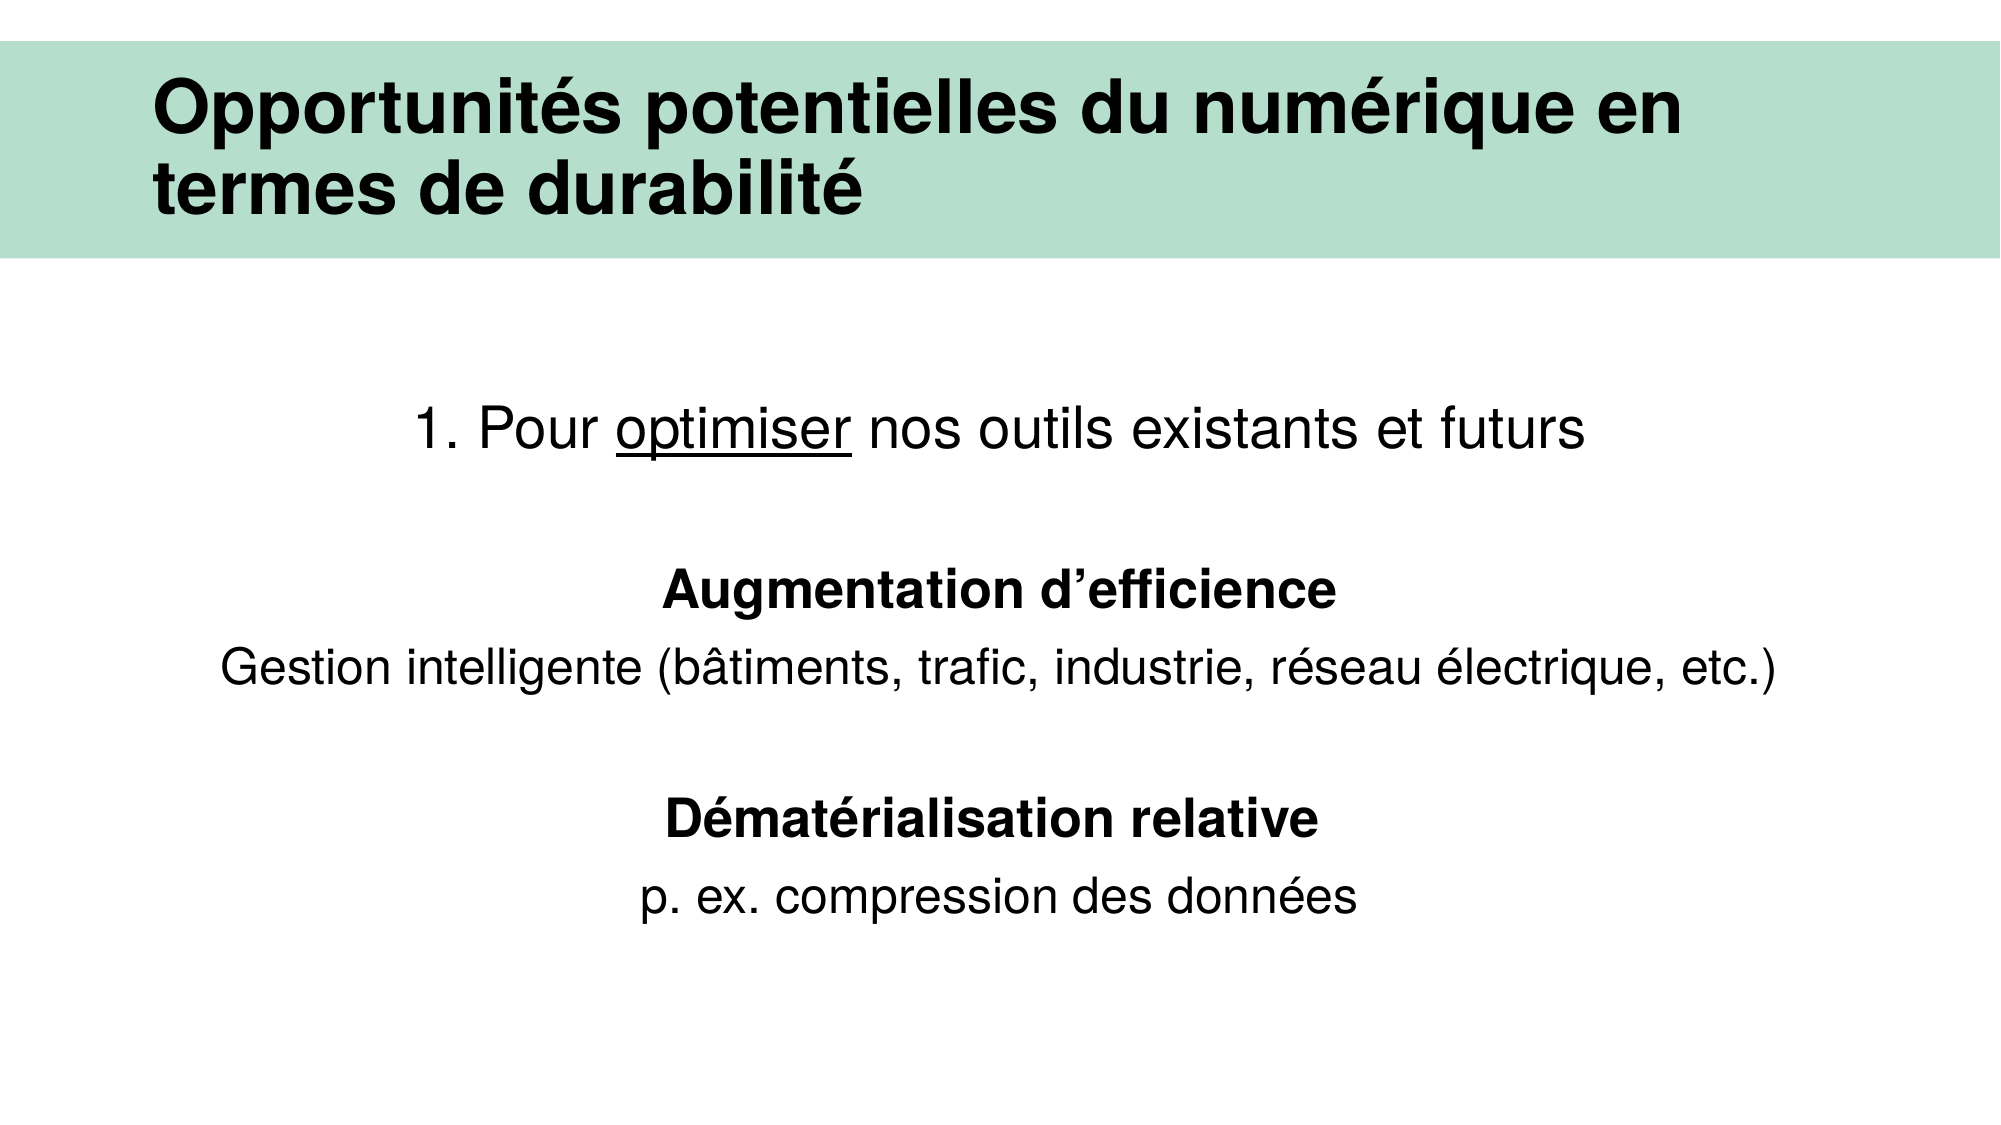

# Opportunités potentielles du numérique en termes de durabilité
1. Pour optimiser nos outils existants et futurs

Augmentation d’efficience
Gestion intelligente (bâtiments, trafic, industrie, réseau électrique, etc.)

Dématérialisation relative
p. ex. compression des données